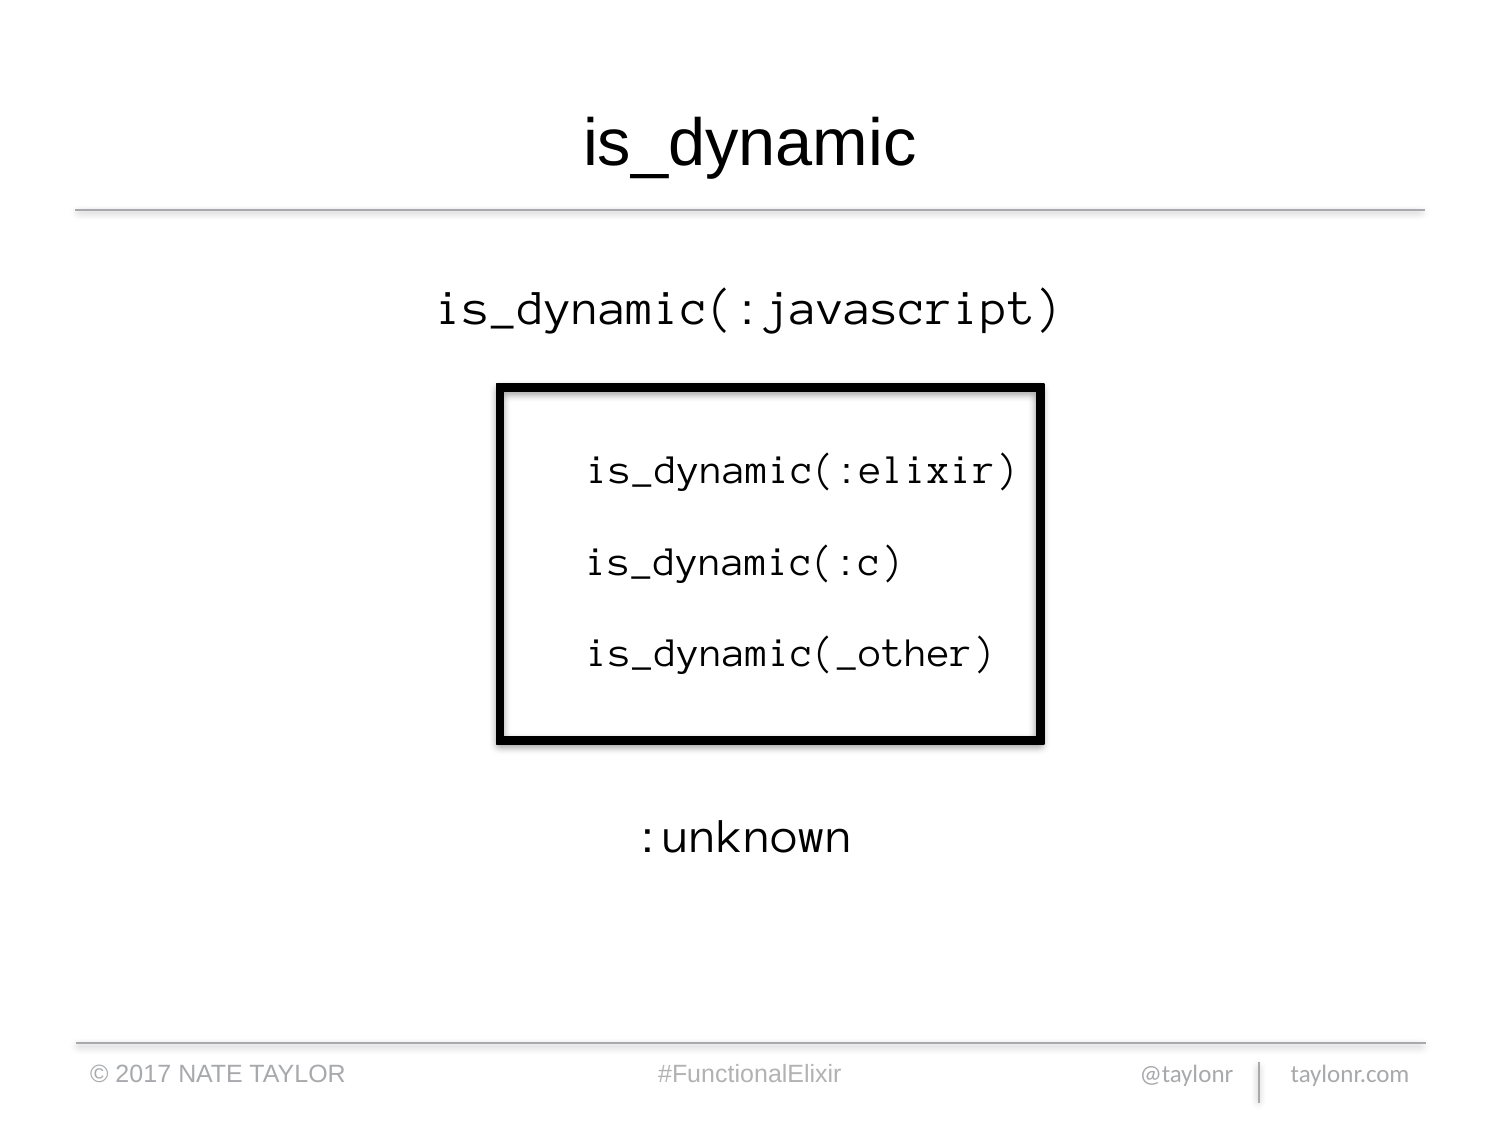

# is_dynamic
is_dynamic(:javascript)

is_dynamic(:elixir)
is_dynamic(:c)
is_dynamic(_other)
:unknown
© 2017 NATE TAYLOR
#FunctionalElixir
@taylonr          taylonr.com